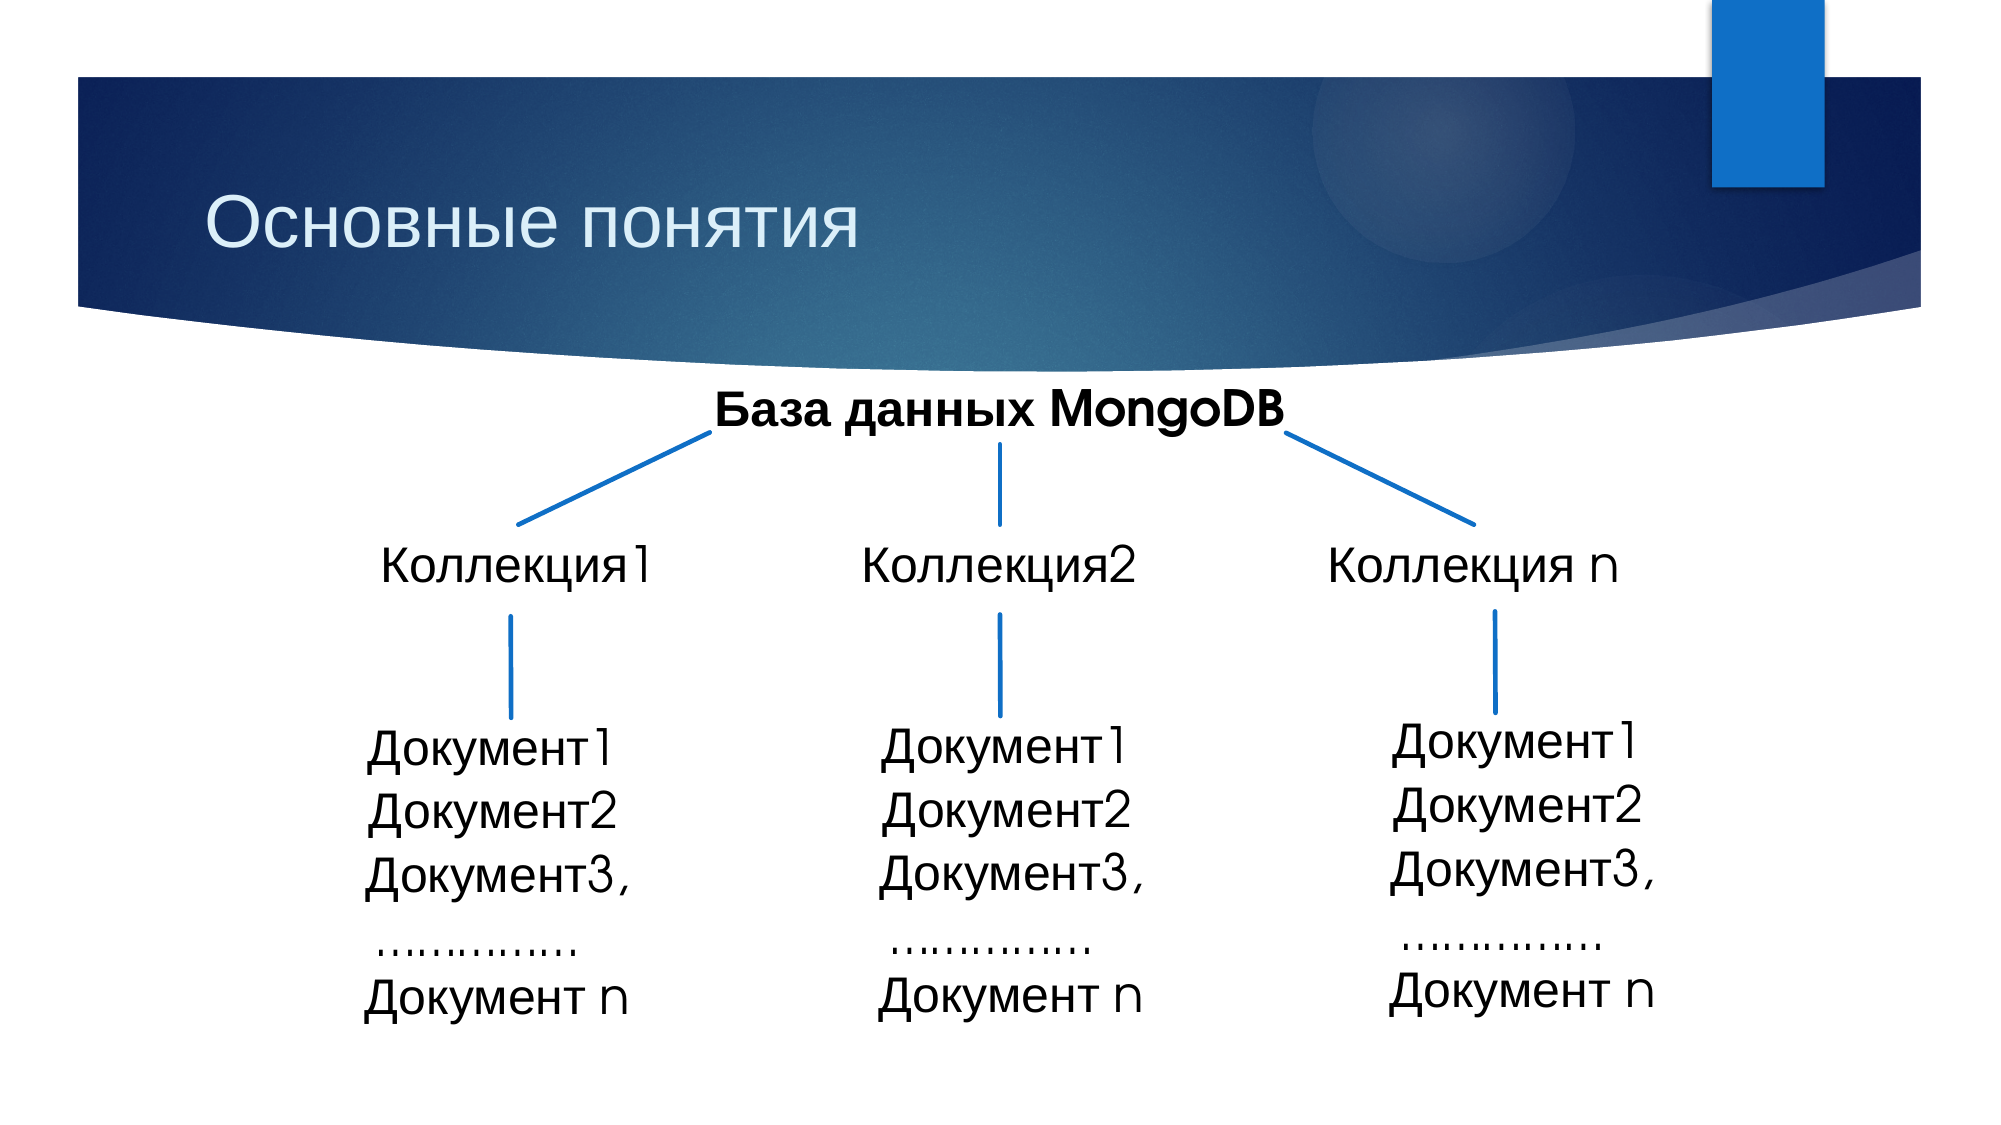

# Основные понятия
База данных MongoDB
Коллекция1
Коллекция2
Коллекция n
Документ1
Документ1
Документ1
Документ2
Документ2
Документ2
Документ3,
Документ3,
Документ3,
……………
……………
……………
Документ n
Документ n
Документ n